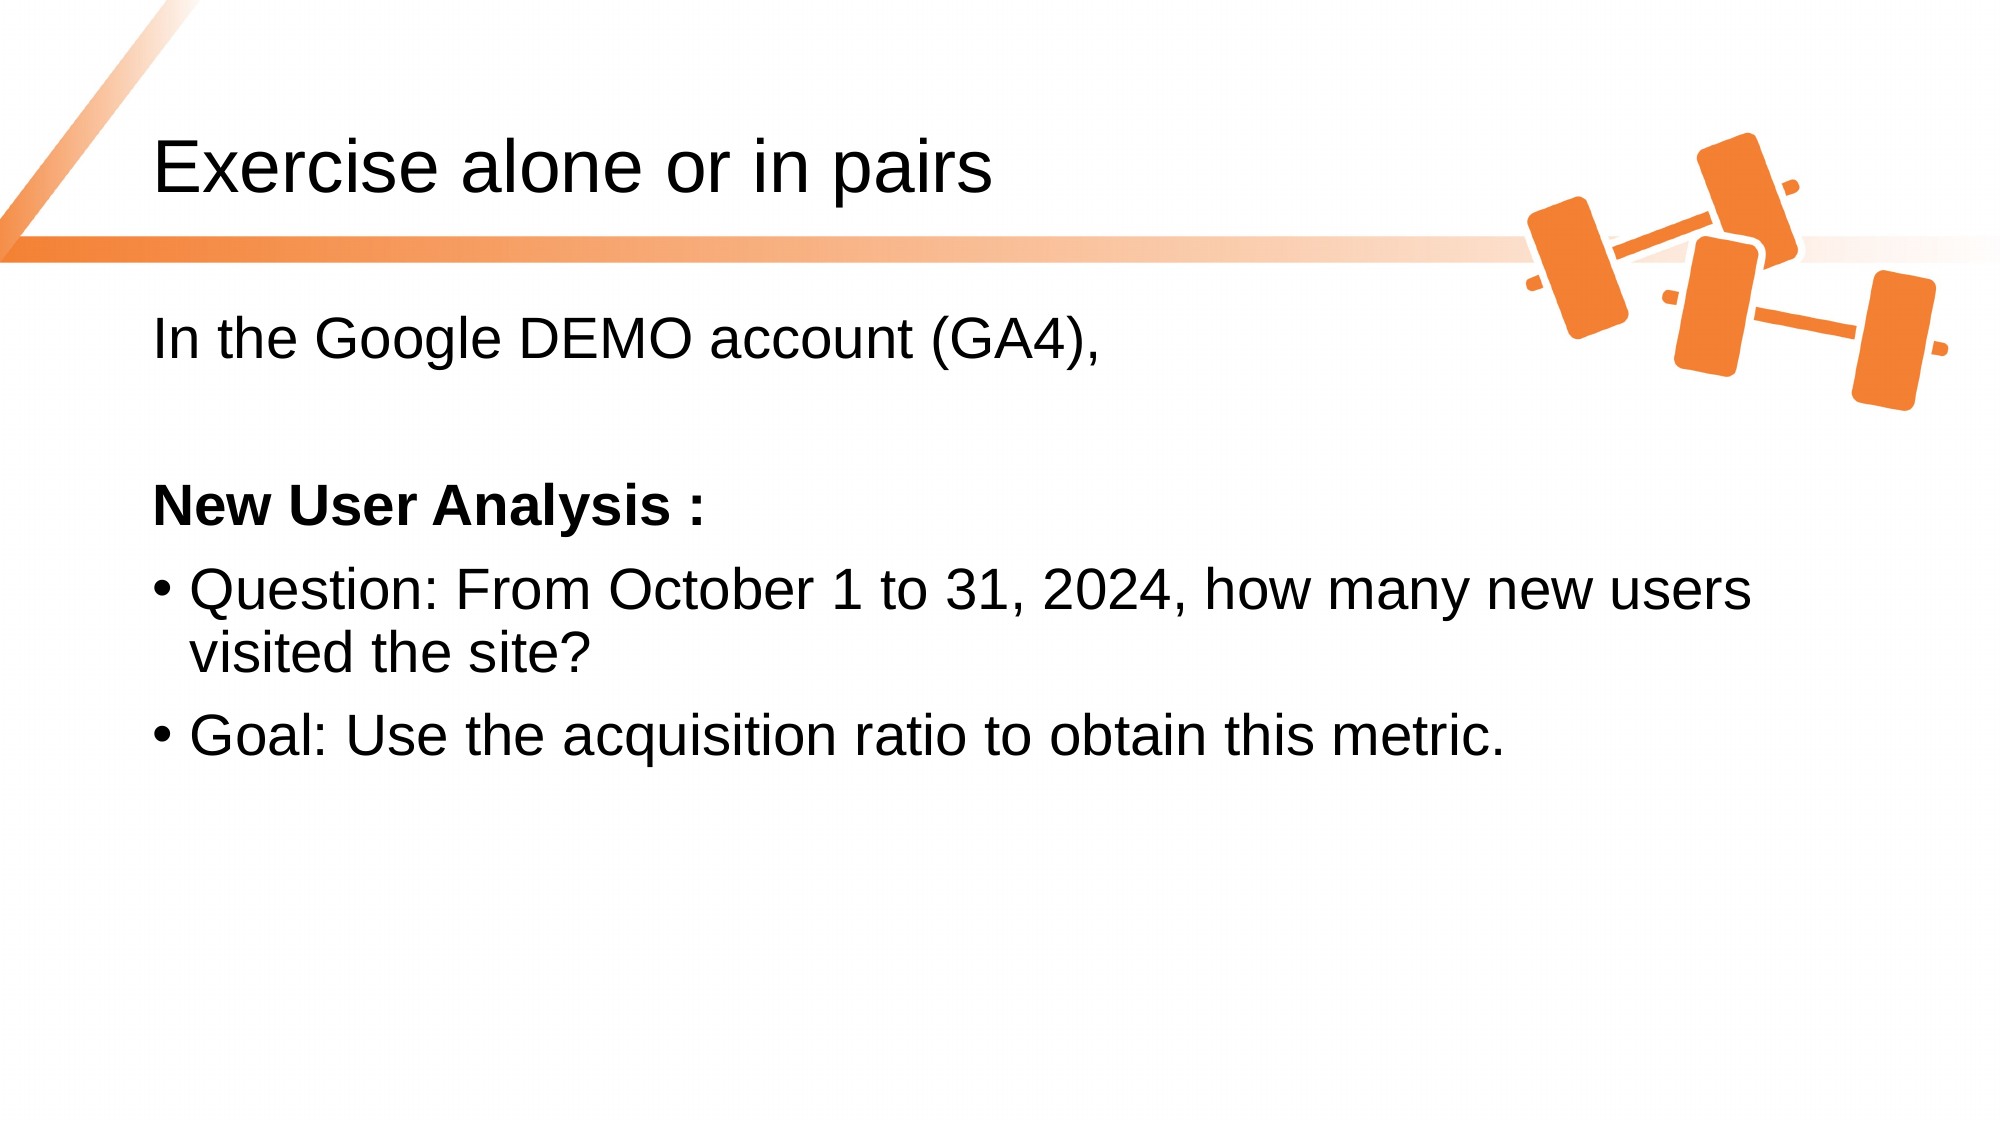

# Exercise alone or in pairs
In the Google DEMO account (GA4),

New User Analysis :
Question: From October 1 to 31, 2024, how many new users visited the site?
Goal: Use the acquisition ratio to obtain this metric.